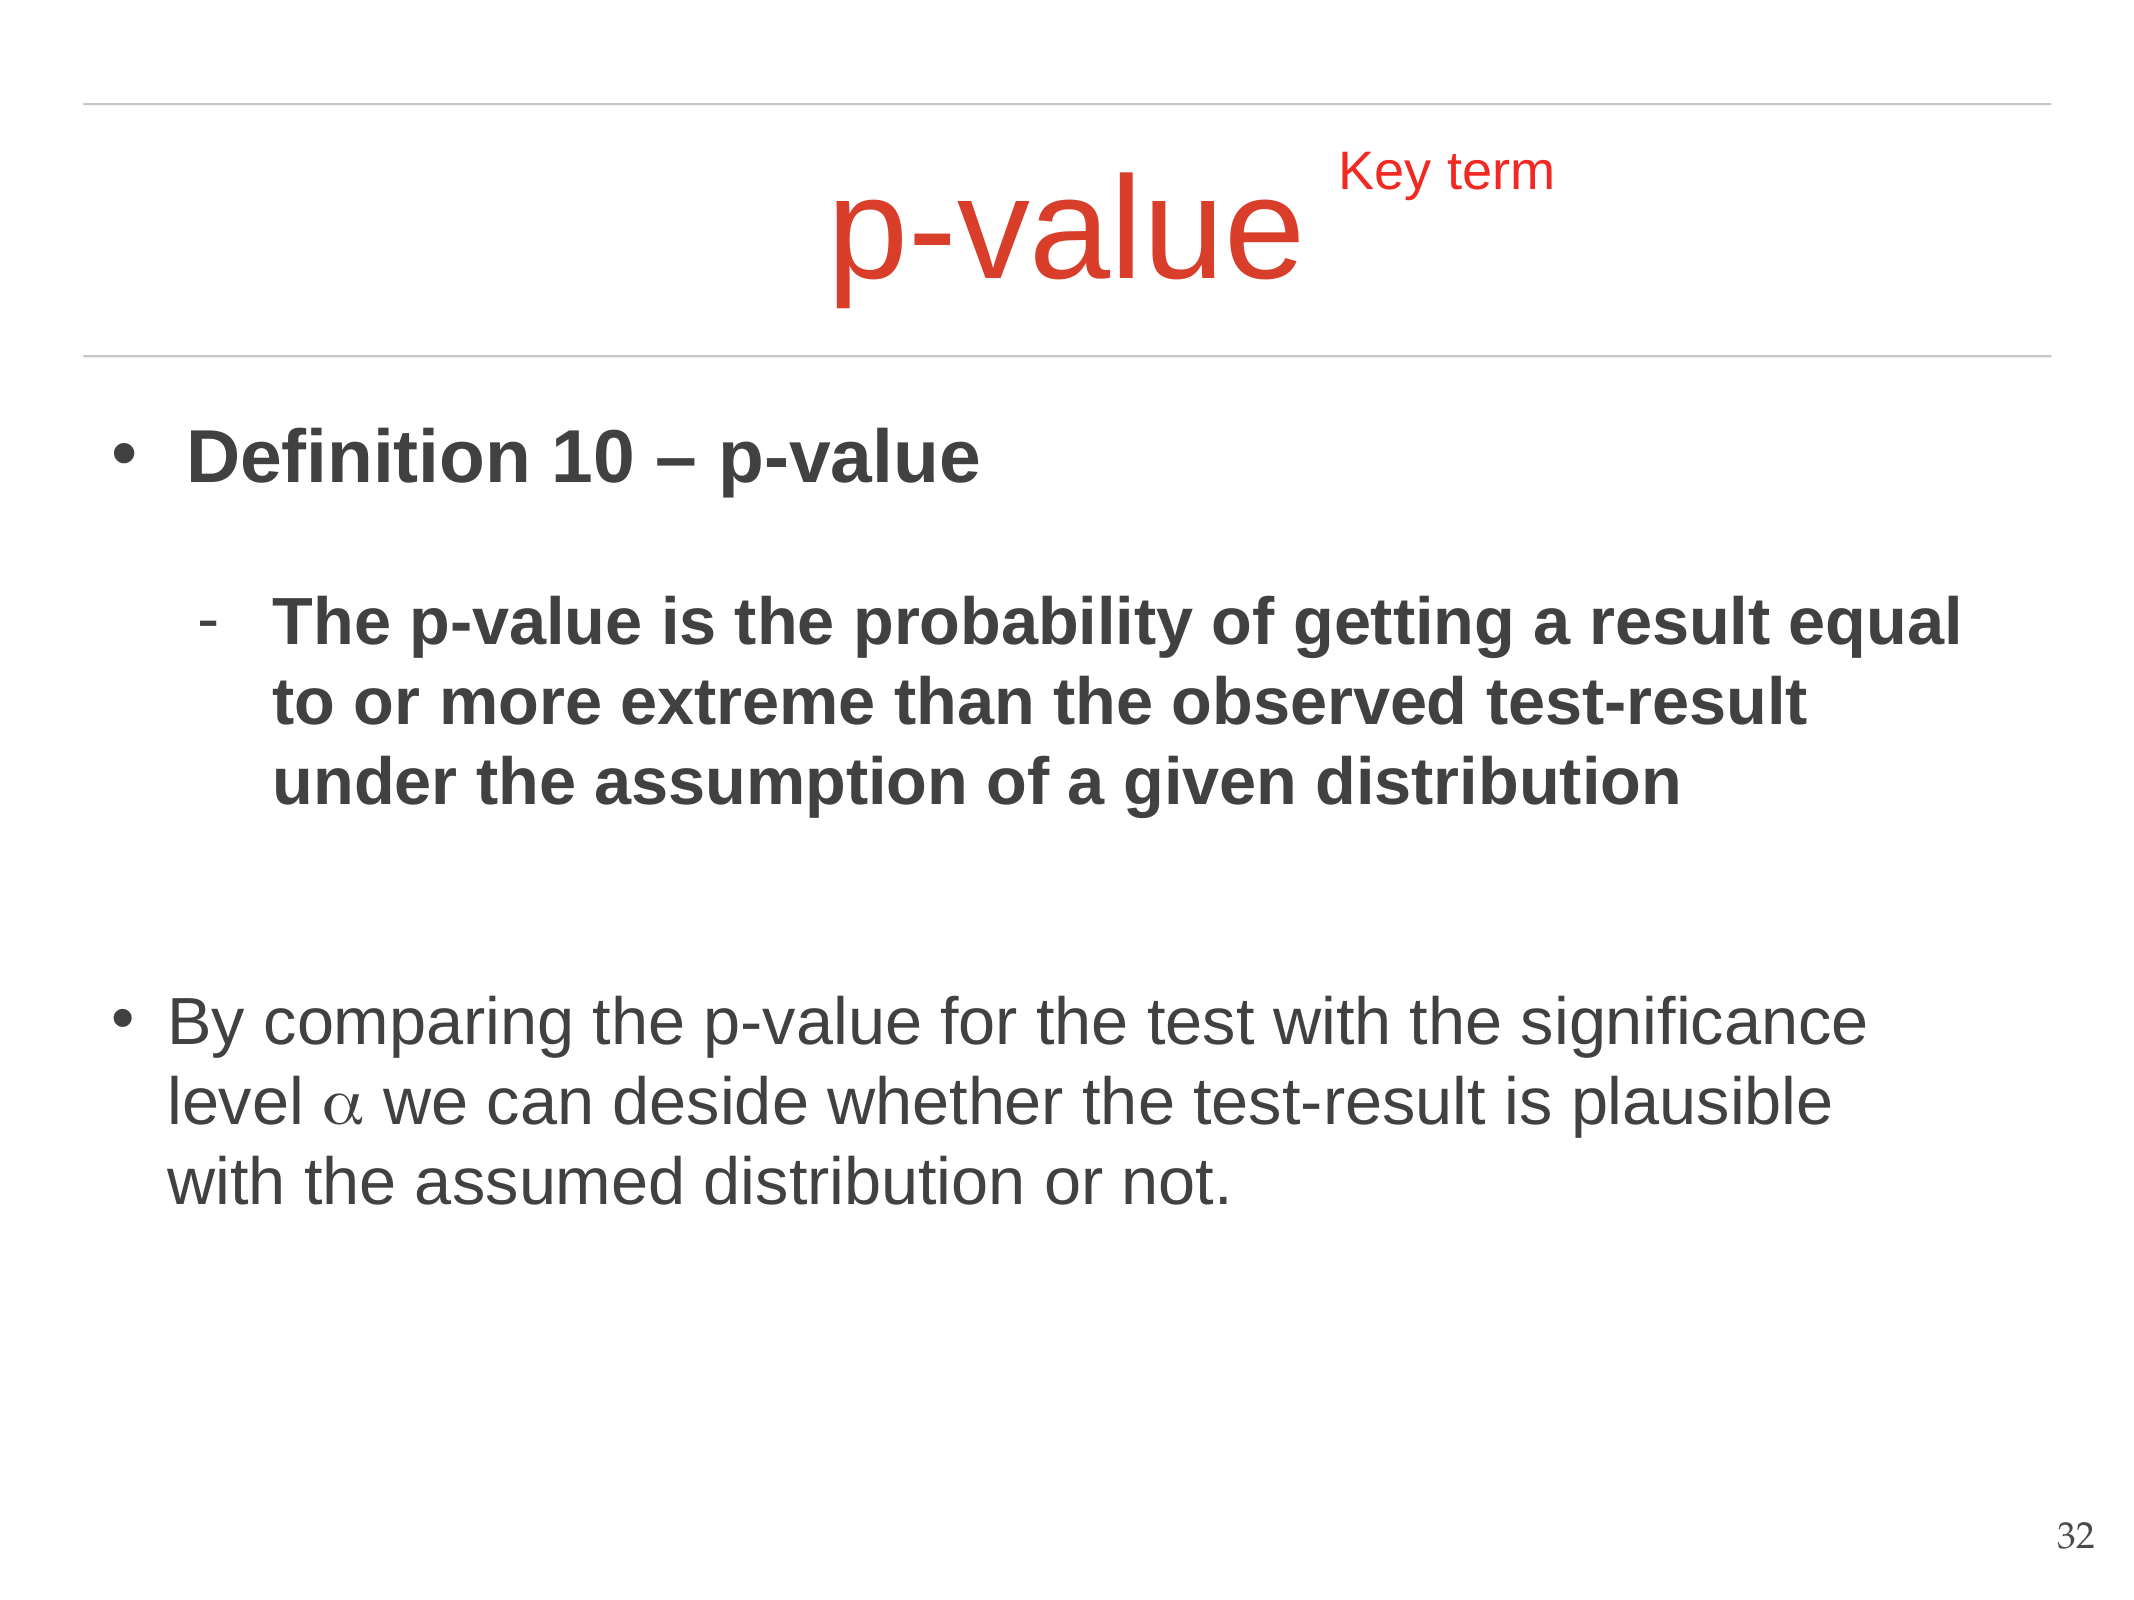

Key term
# p-value
Definition 10 – p-value

The p-value is the probability of getting a result equal to or more extreme than the observed test-result under the assumption of a given distribution

By comparing the p-value for the test with the significance level α we can deside whether the test-result is plausible with the assumed distribution or not.
32